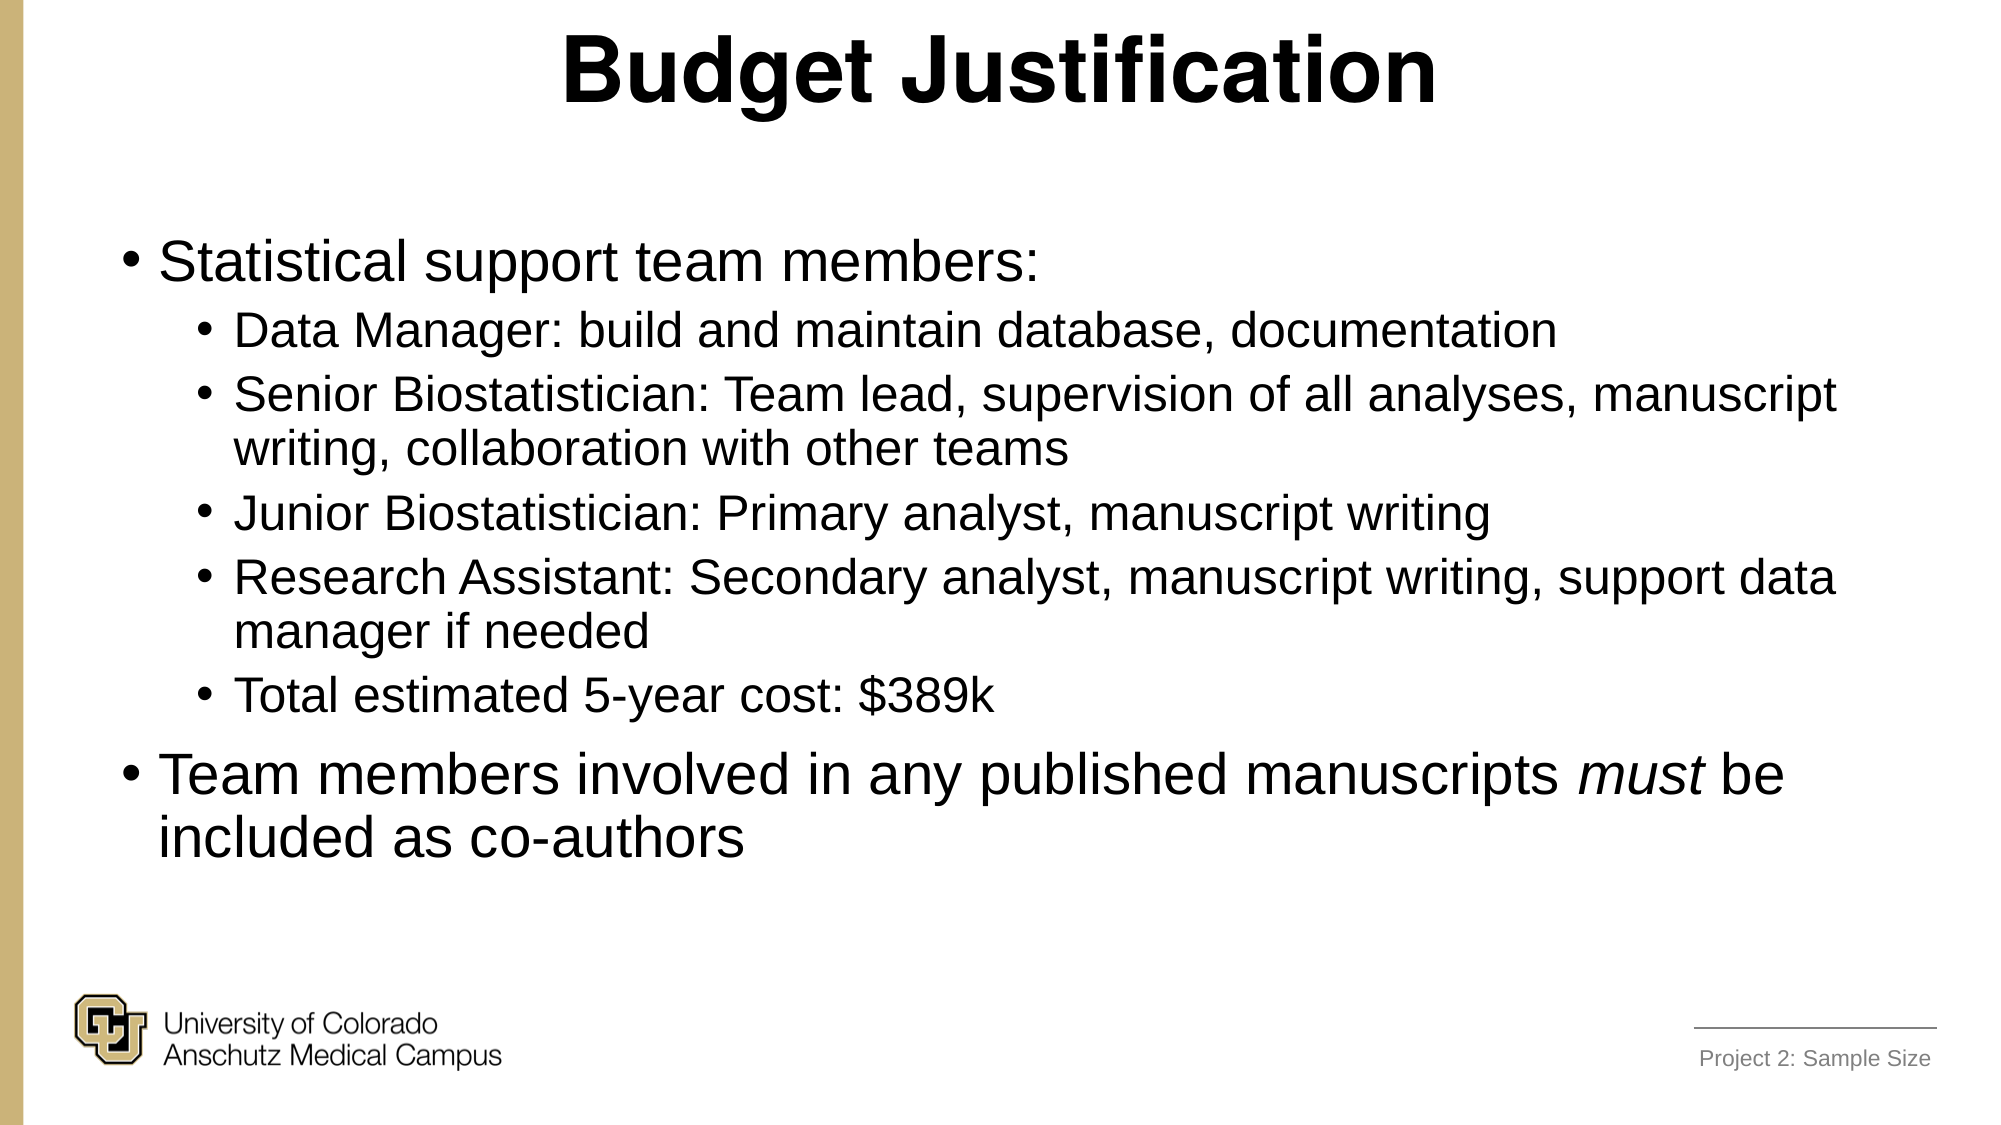

Budget Justification
Statistical support team members:
Data Manager: build and maintain database, documentation
Senior Biostatistician: Team lead, supervision of all analyses, manuscript writing, collaboration with other teams
Junior Biostatistician: Primary analyst, manuscript writing
Research Assistant: Secondary analyst, manuscript writing, support data manager if needed
Total estimated 5-year cost: $389k
Team members involved in any published manuscripts must be included as co-authors